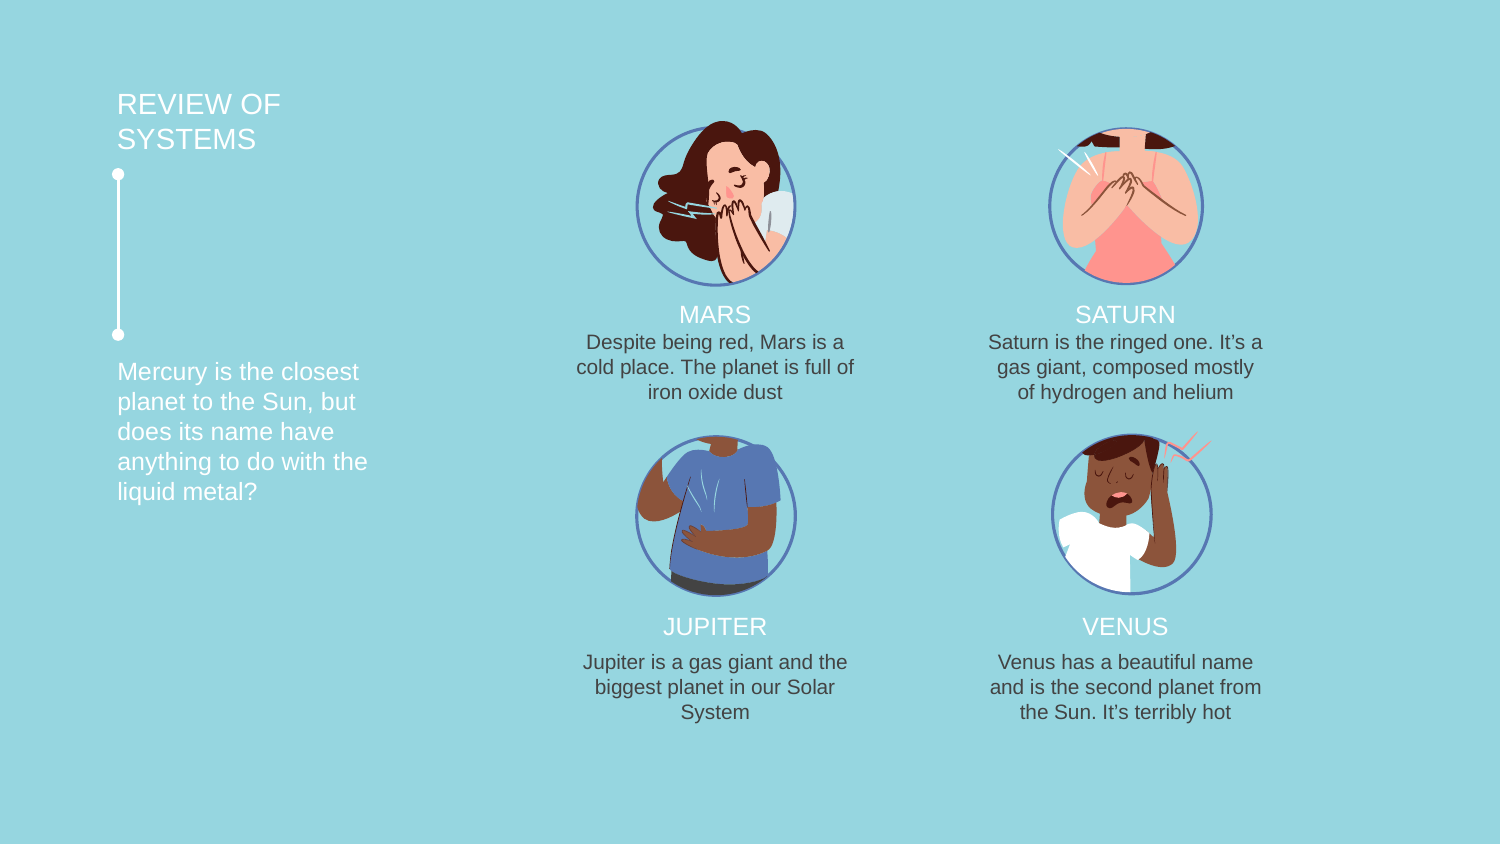

# REVIEW OF SYSTEMS

MARS
SATURN
Despite being red, Mars is a cold place. The planet is full of iron oxide dust

Saturn is the ringed one. It’s a gas giant, composed mostly of hydrogen and helium
Mercury is the closest planet to the Sun, but does its name have anything to do with the liquid metal?

JUPITER
VENUS
Jupiter is a gas giant and the biggest planet in our Solar System
Venus has a beautiful name and is the second planet from the Sun. It’s terribly hot